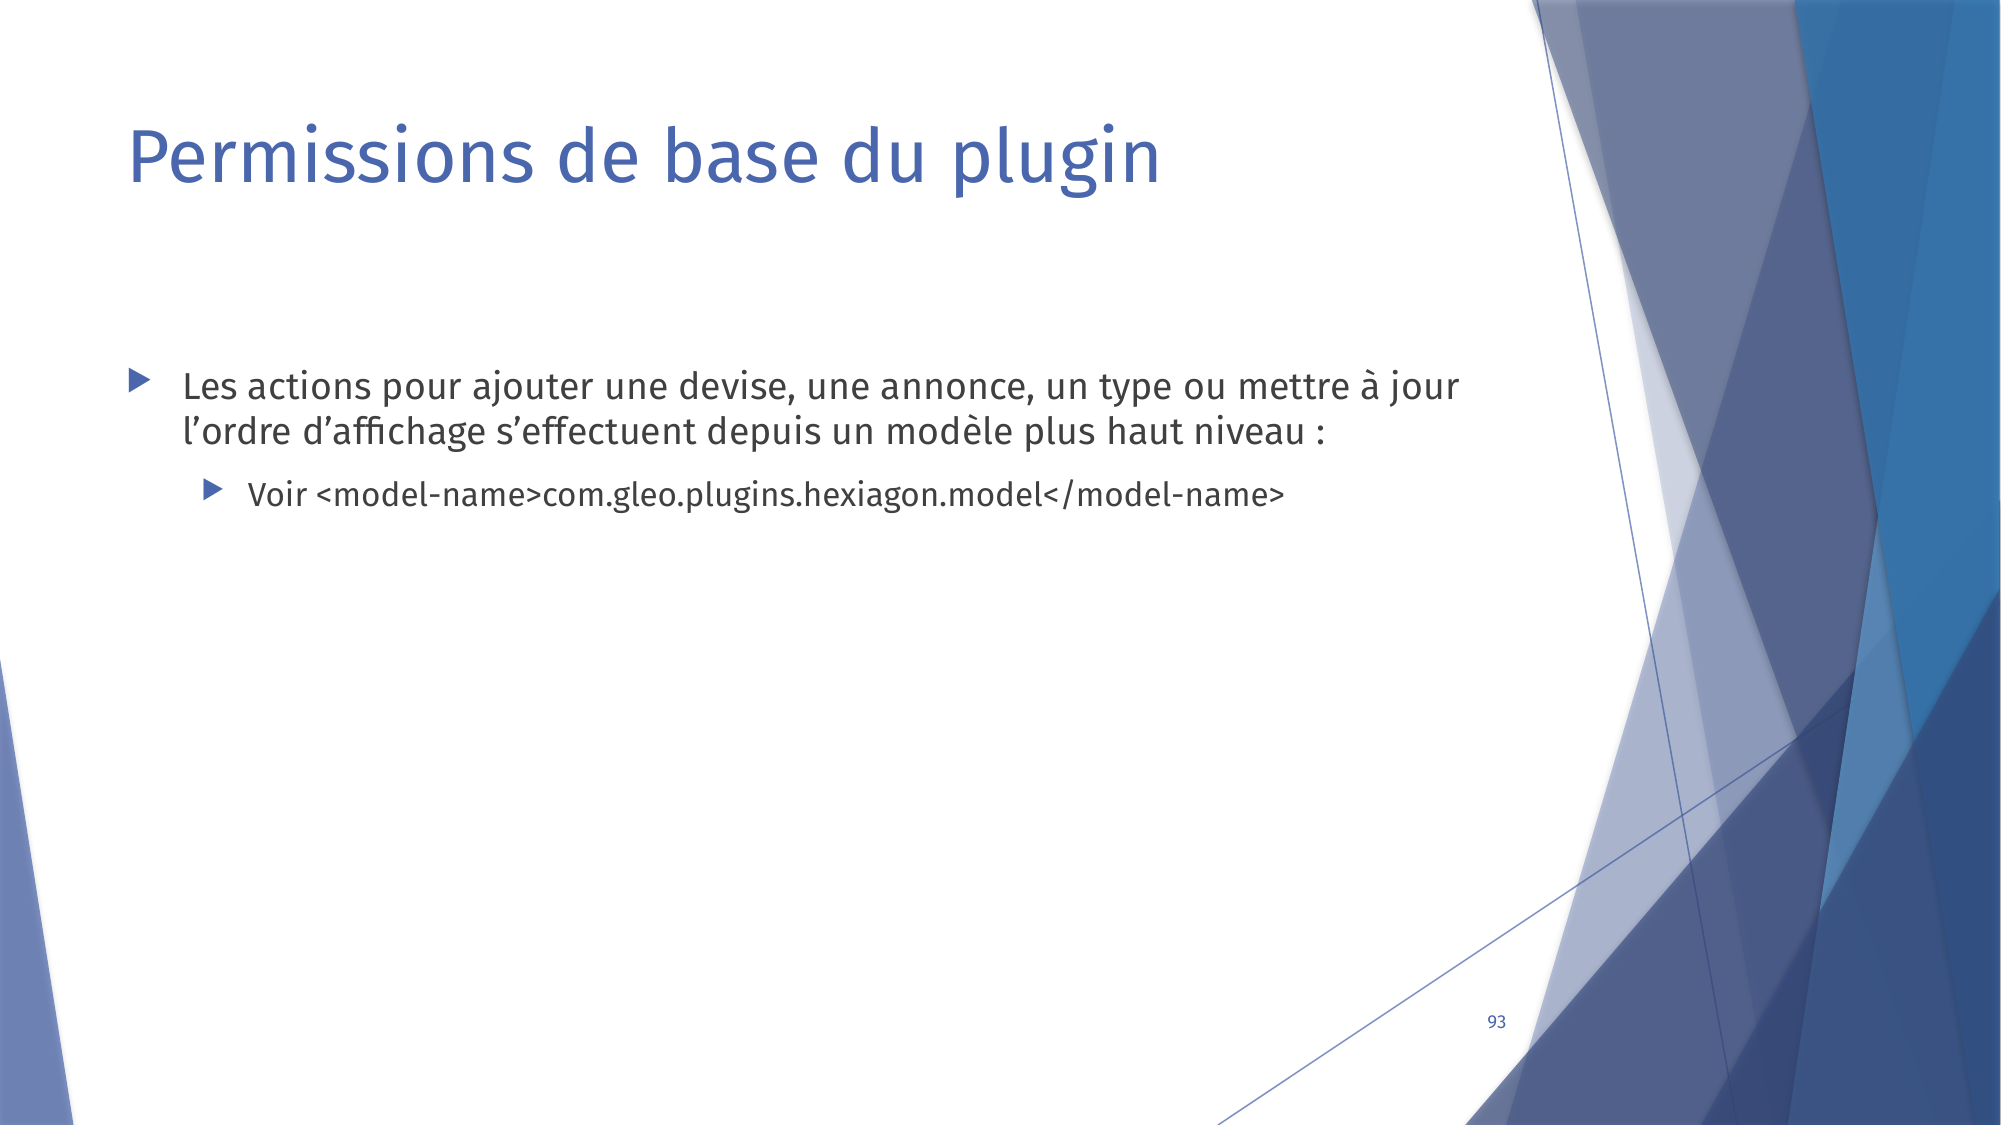

# Permissions de base du plugin
Les actions pour ajouter une devise, une annonce, un type ou mettre à jour l’ordre d’affichage s’effectuent depuis un modèle plus haut niveau :
Voir <model-name>com.gleo.plugins.hexiagon.model</model-name>
93